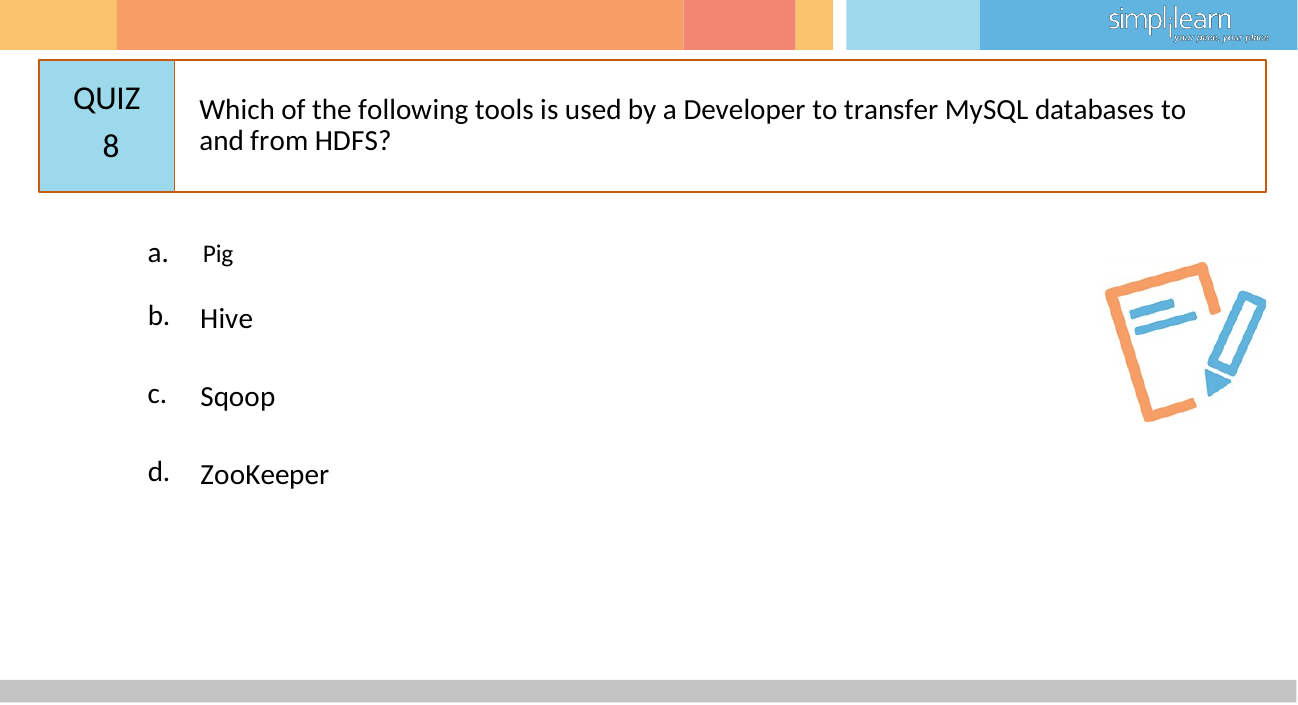

# QUIZ 8
Which of the following tools is used by a Developer to transfer MySQL databases to and from HDFS?
a.	Pig

b.
Hive
c.
Sqoop
d.
ZooKeeper